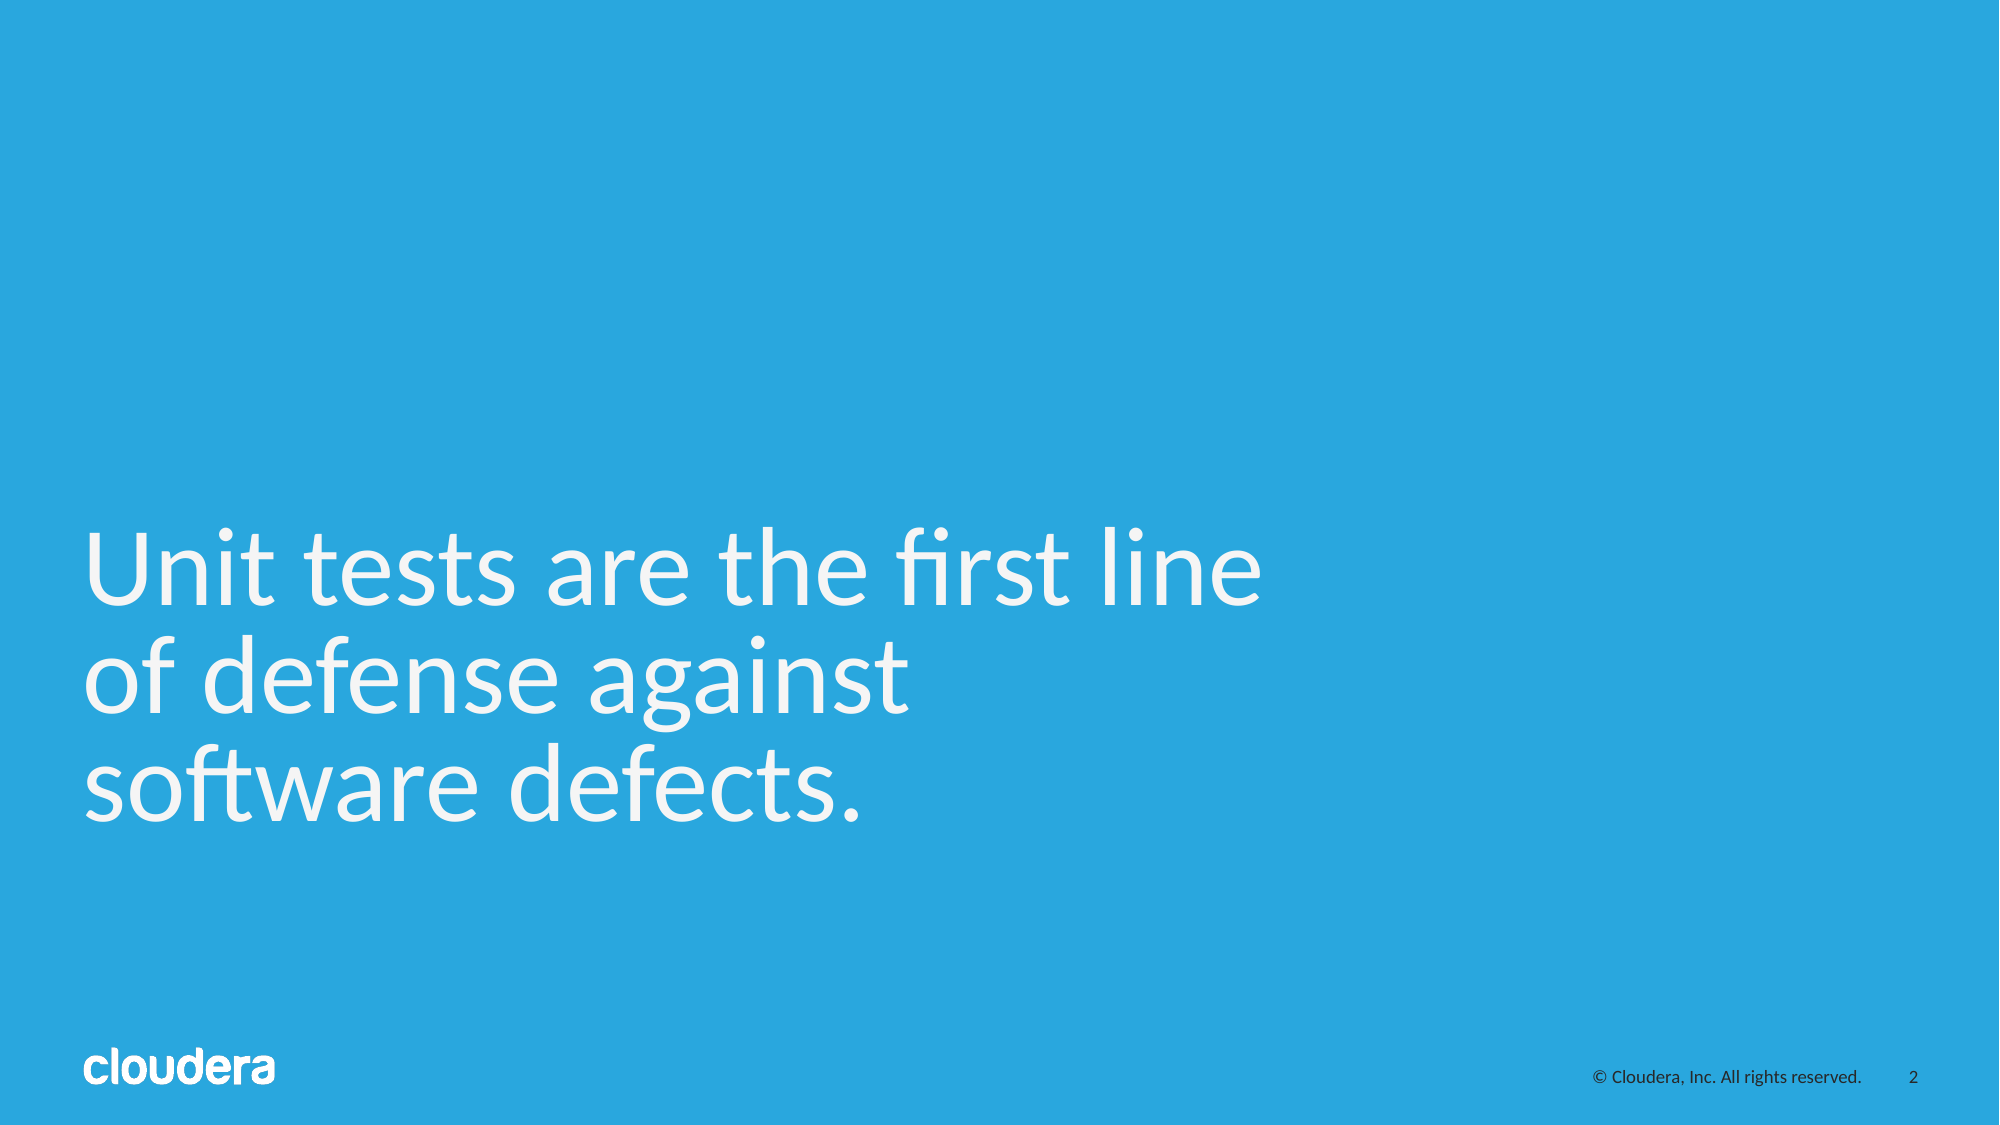

# Unit tests are the first line of defense against software defects.